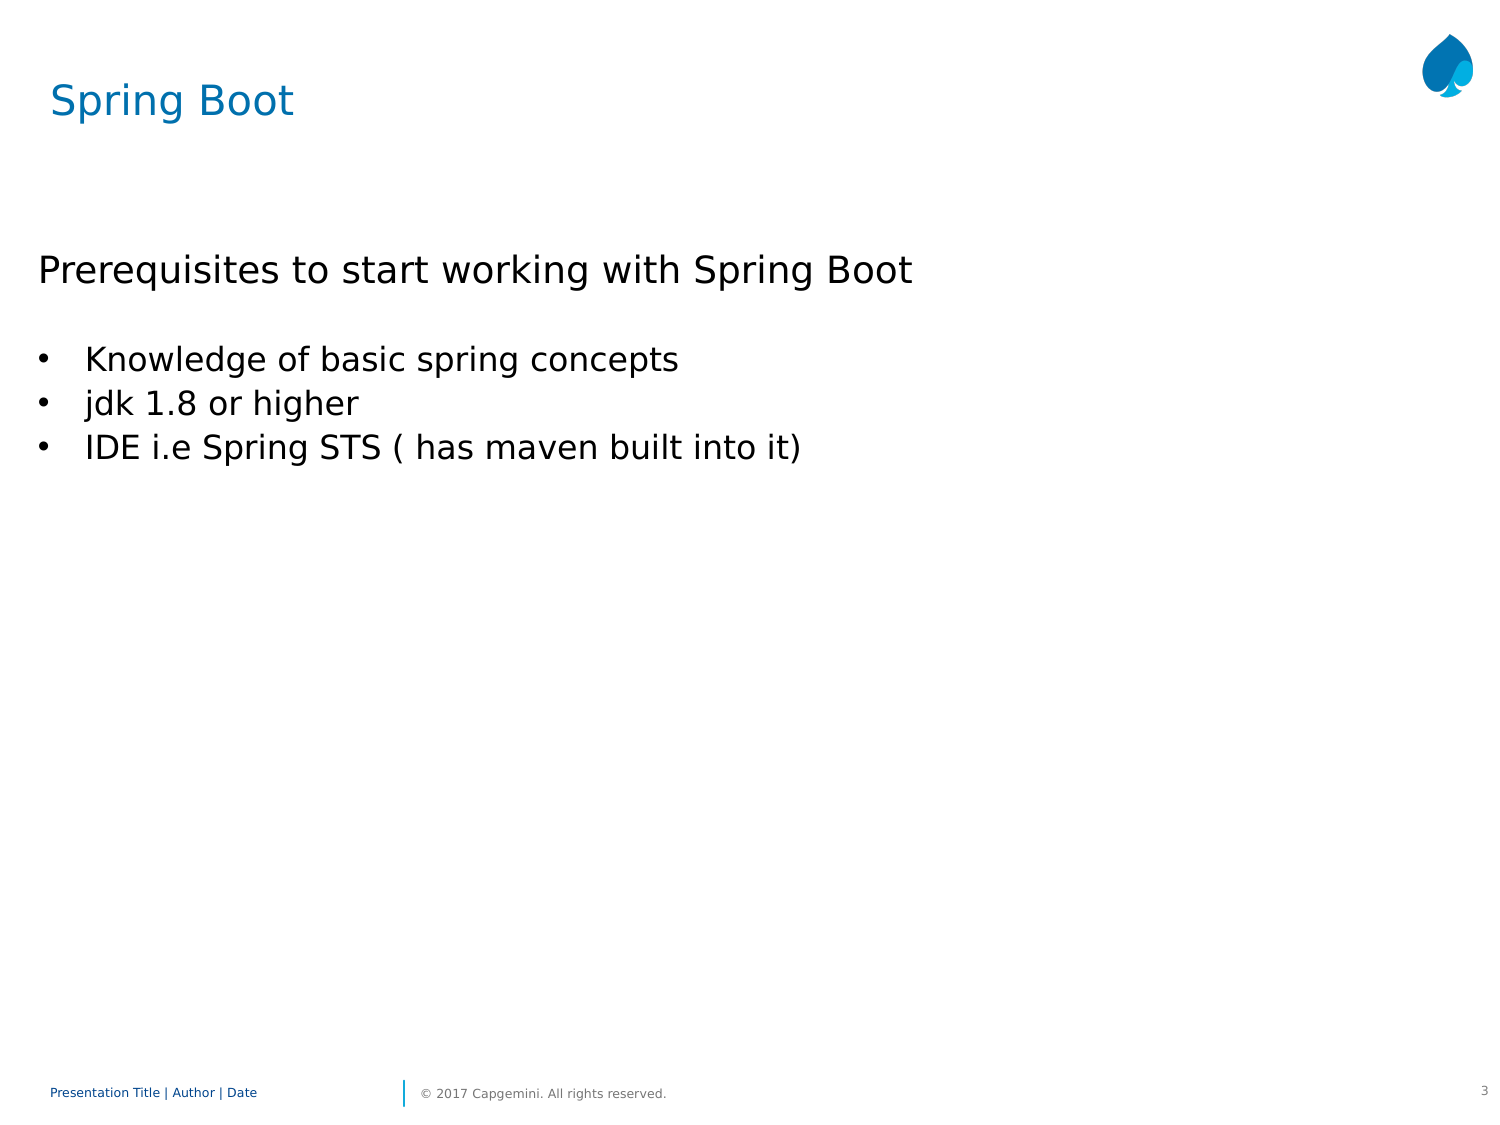

Spring Boot

Prerequisites to start working with Spring Boot

Knowledge of basic spring concepts
jdk 1.8 or higher
IDE i.e Spring STS ( has maven built into it)